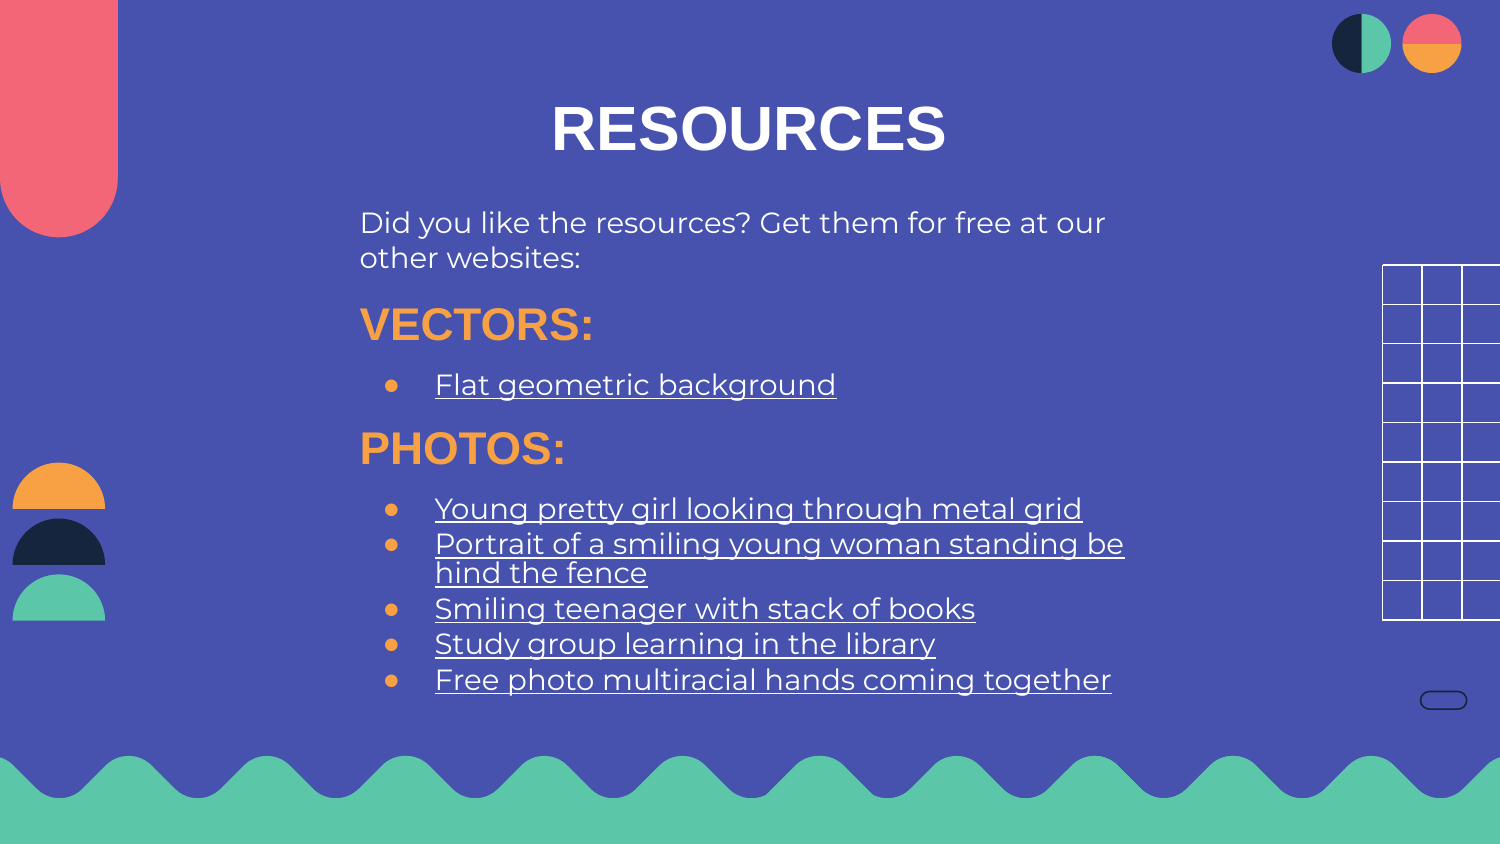

# RESOURCES
Did you like the resources? Get them for free at our other websites:
VECTORS:
Flat geometric background
PHOTOS:
Young pretty girl looking through metal grid
Portrait of a smiling young woman standing behind the fence
Smiling teenager with stack of books
Study group learning in the library
Free photo multiracial hands coming together